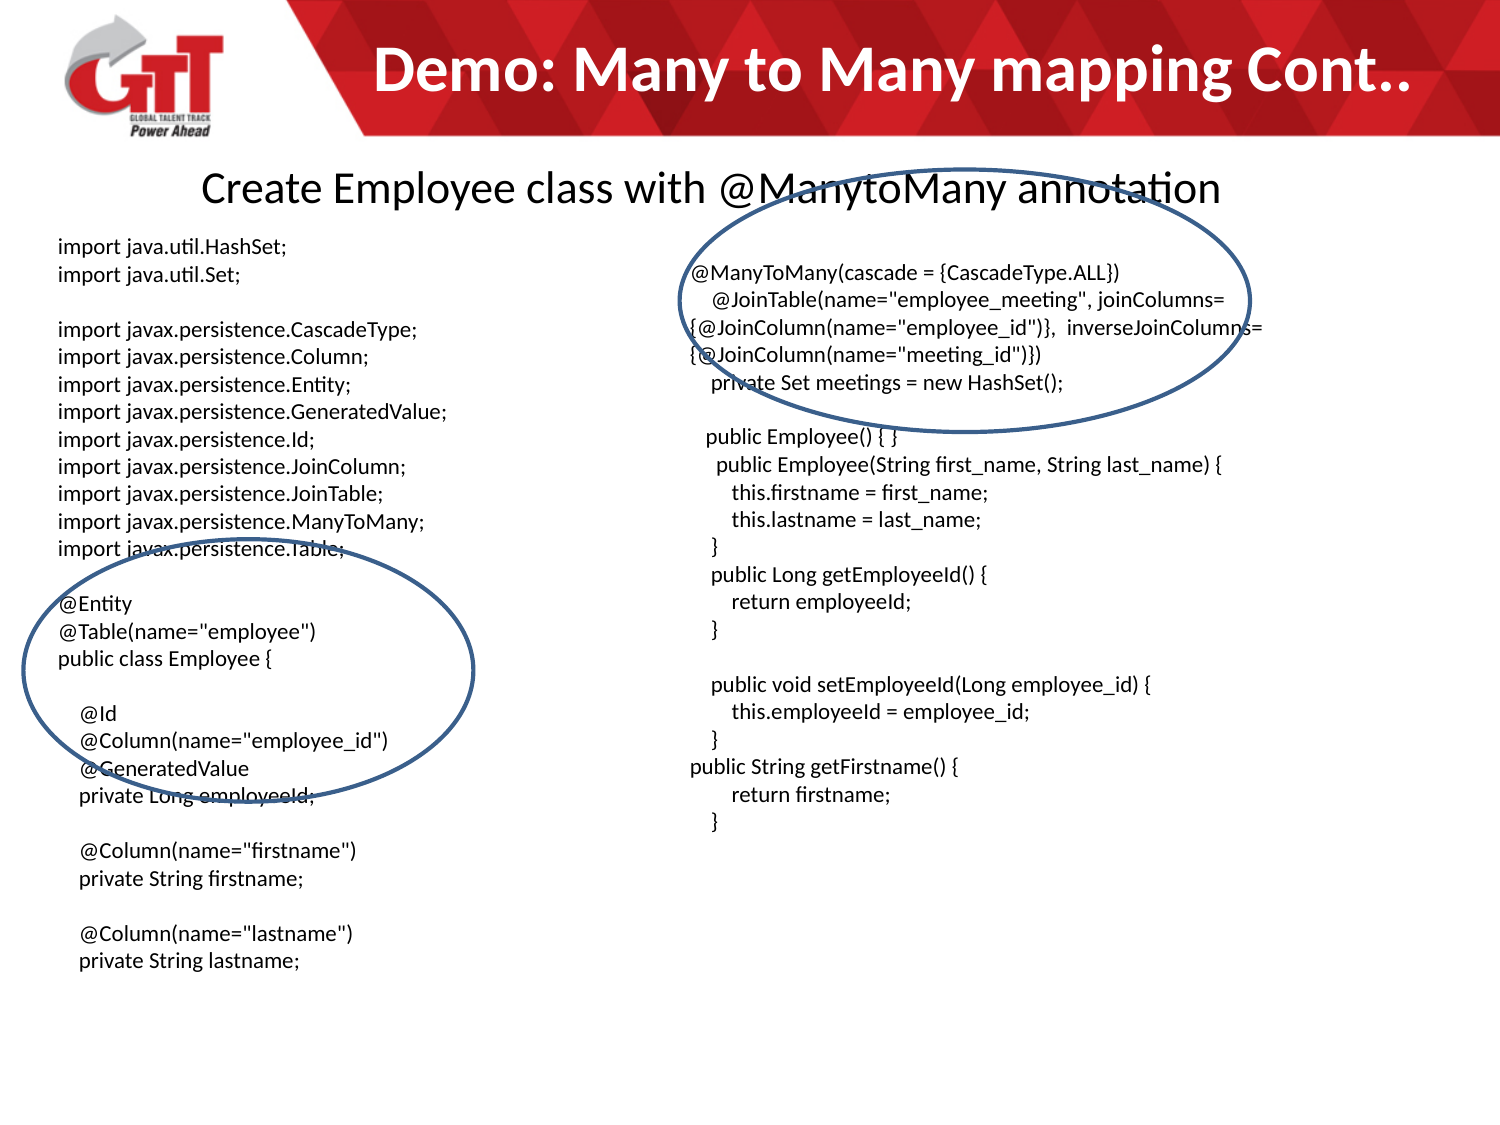

# Demo: Many to Many mapping Cont..
Create Employee class with @ManytoMany annotation

import java.util.HashSet;
import java.util.Set;

import javax.persistence.CascadeType;
import javax.persistence.Column;
import javax.persistence.Entity;
import javax.persistence.GeneratedValue;
import javax.persistence.Id;
import javax.persistence.JoinColumn;
import javax.persistence.JoinTable;
import javax.persistence.ManyToMany;
import javax.persistence.Table;

@Entity
@Table(name="employee")
public class Employee {

    @Id
    @Column(name="employee_id")
    @GeneratedValue
    private Long employeeId;

    @Column(name="firstname")
    private String firstname;

    @Column(name="lastname")
    private String lastname;

@ManyToMany(cascade = {CascadeType.ALL})
    @JoinTable(name="employee_meeting", joinColumns= {@JoinColumn(name="employee_id")},  inverseJoinColumns= {@JoinColumn(name="meeting_id")})
    private Set meetings = new HashSet();

   public Employee() { }
     public Employee(String first_name, String last_name) {
        this.firstname = first_name;
        this.lastname = last_name;
    }
    public Long getEmployeeId() {
        return employeeId;
    }

    public void setEmployeeId(Long employee_id) {
        this.employeeId = employee_id;
    }
public String getFirstname() {
        return firstname;
    }